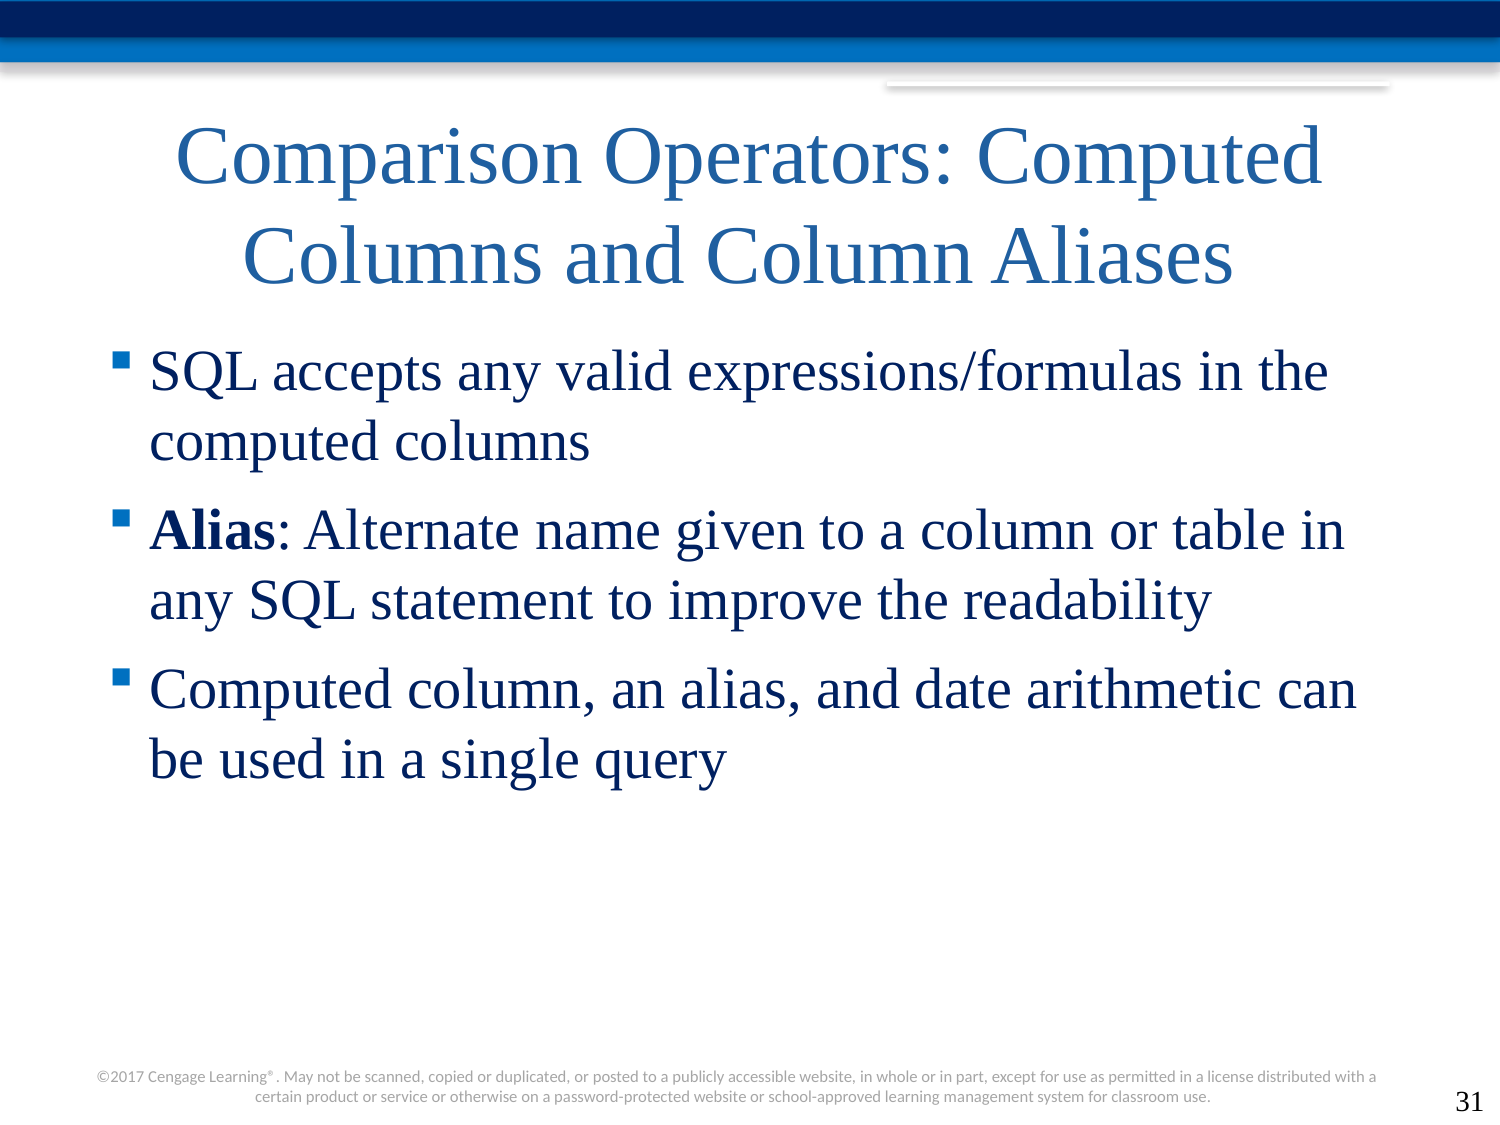

# Comparison Operators: Computed Columns and Column Aliases
SQL accepts any valid expressions/formulas in the computed columns
Alias: Alternate name given to a column or table in any SQL statement to improve the readability
Computed column, an alias, and date arithmetic can be used in a single query
31